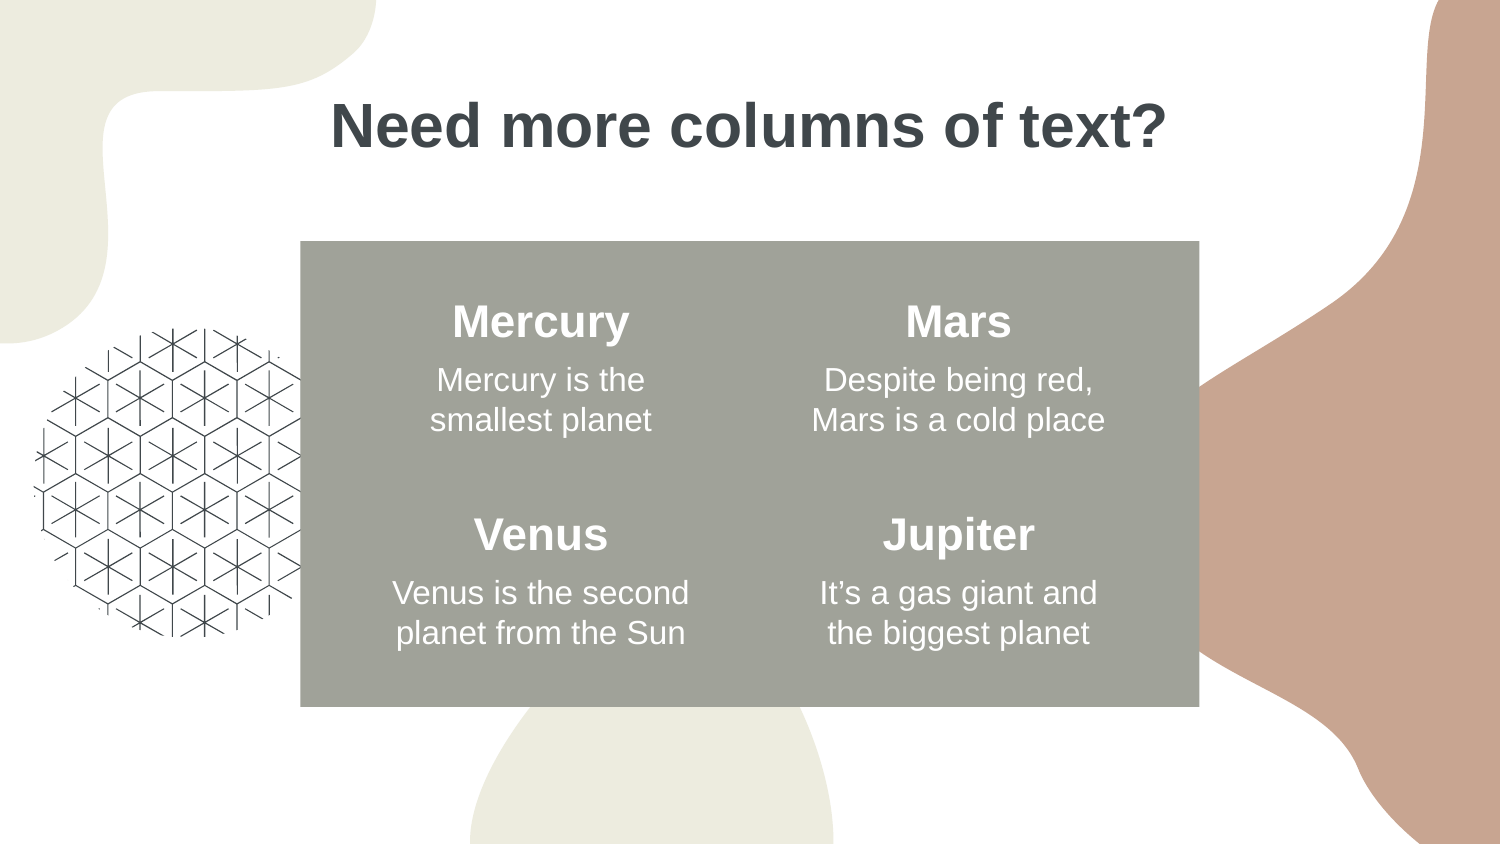

# Need more columns of text?

Mercury
Mars
Mercury is the smallest planet
Despite being red, Mars is a cold place
Venus
Jupiter
Venus is the second planet from the Sun
It’s a gas giant and the biggest planet